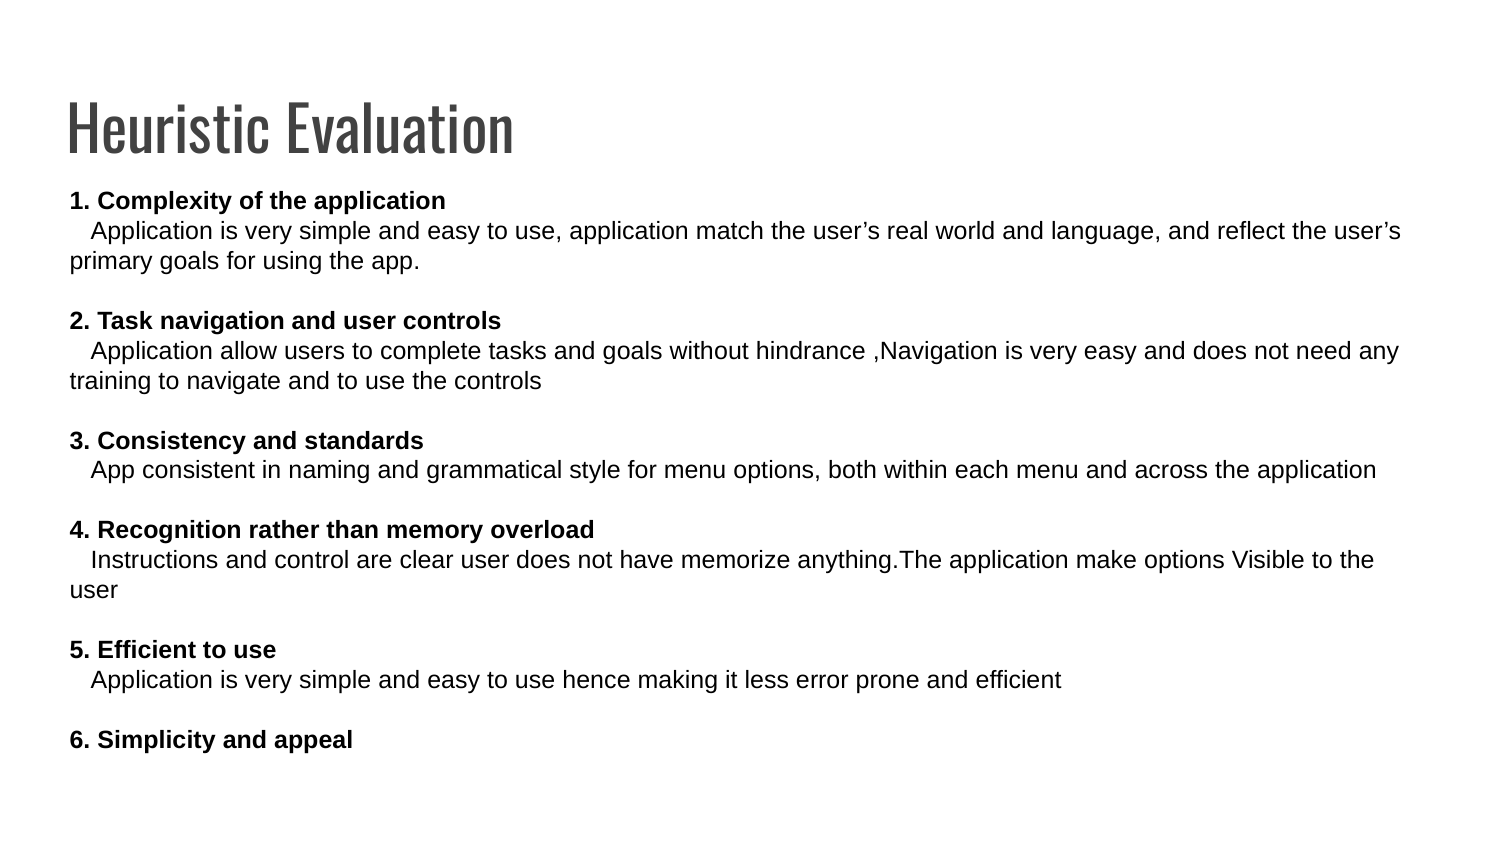

# Heuristic Evaluation
1. Complexity of the application
   Application is very simple and easy to use, application match the user’s real world and language, and reflect the user’s primary goals for using the app.

2. Task navigation and user controls
   Application allow users to complete tasks and goals without hindrance ,Navigation is very easy and does not need any training to navigate and to use the controls

3. Consistency and standards
   App consistent in naming and grammatical style for menu options, both within each menu and across the application

4. Recognition rather than memory overload
   Instructions and control are clear user does not have memorize anything.The application make options Visible to the user

5. Efficient to use
   Application is very simple and easy to use hence making it less error prone and efficient

6. Simplicity and appeal